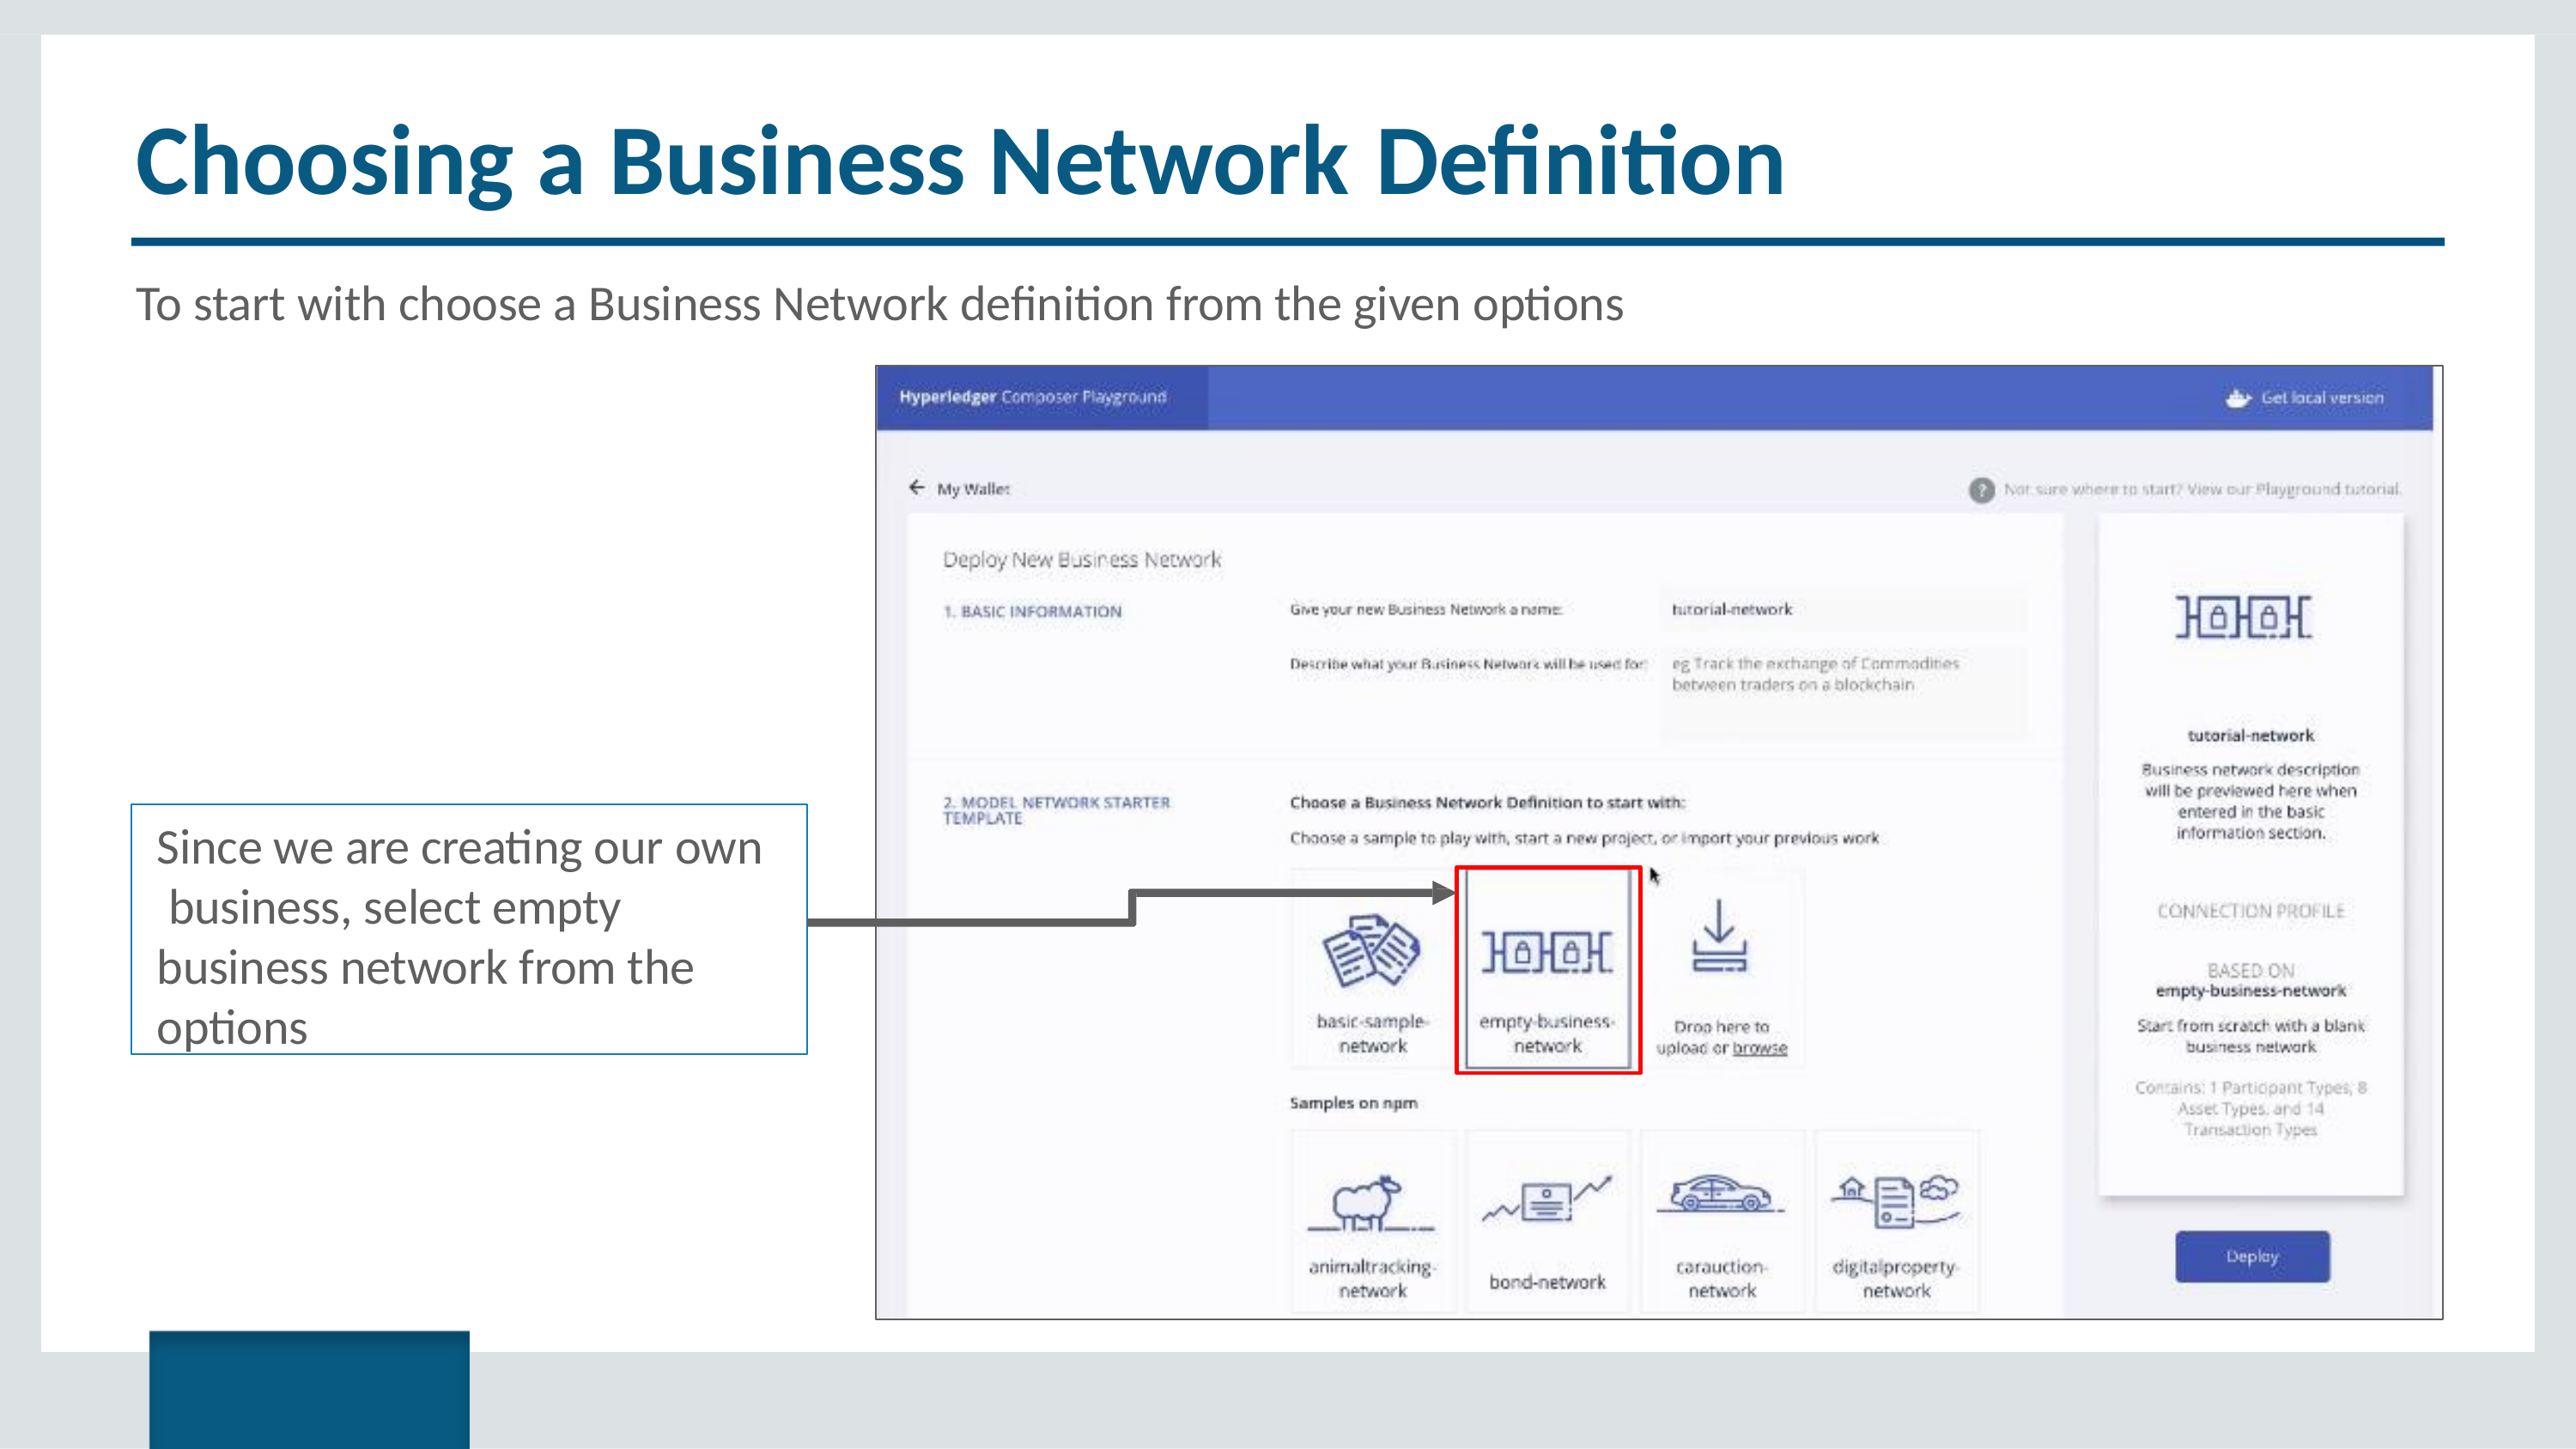

# Choosing a Business Network Definition

To start with choose a Business Network definition from the given options

Since we are creating our own  business, select empty  business network from the  options